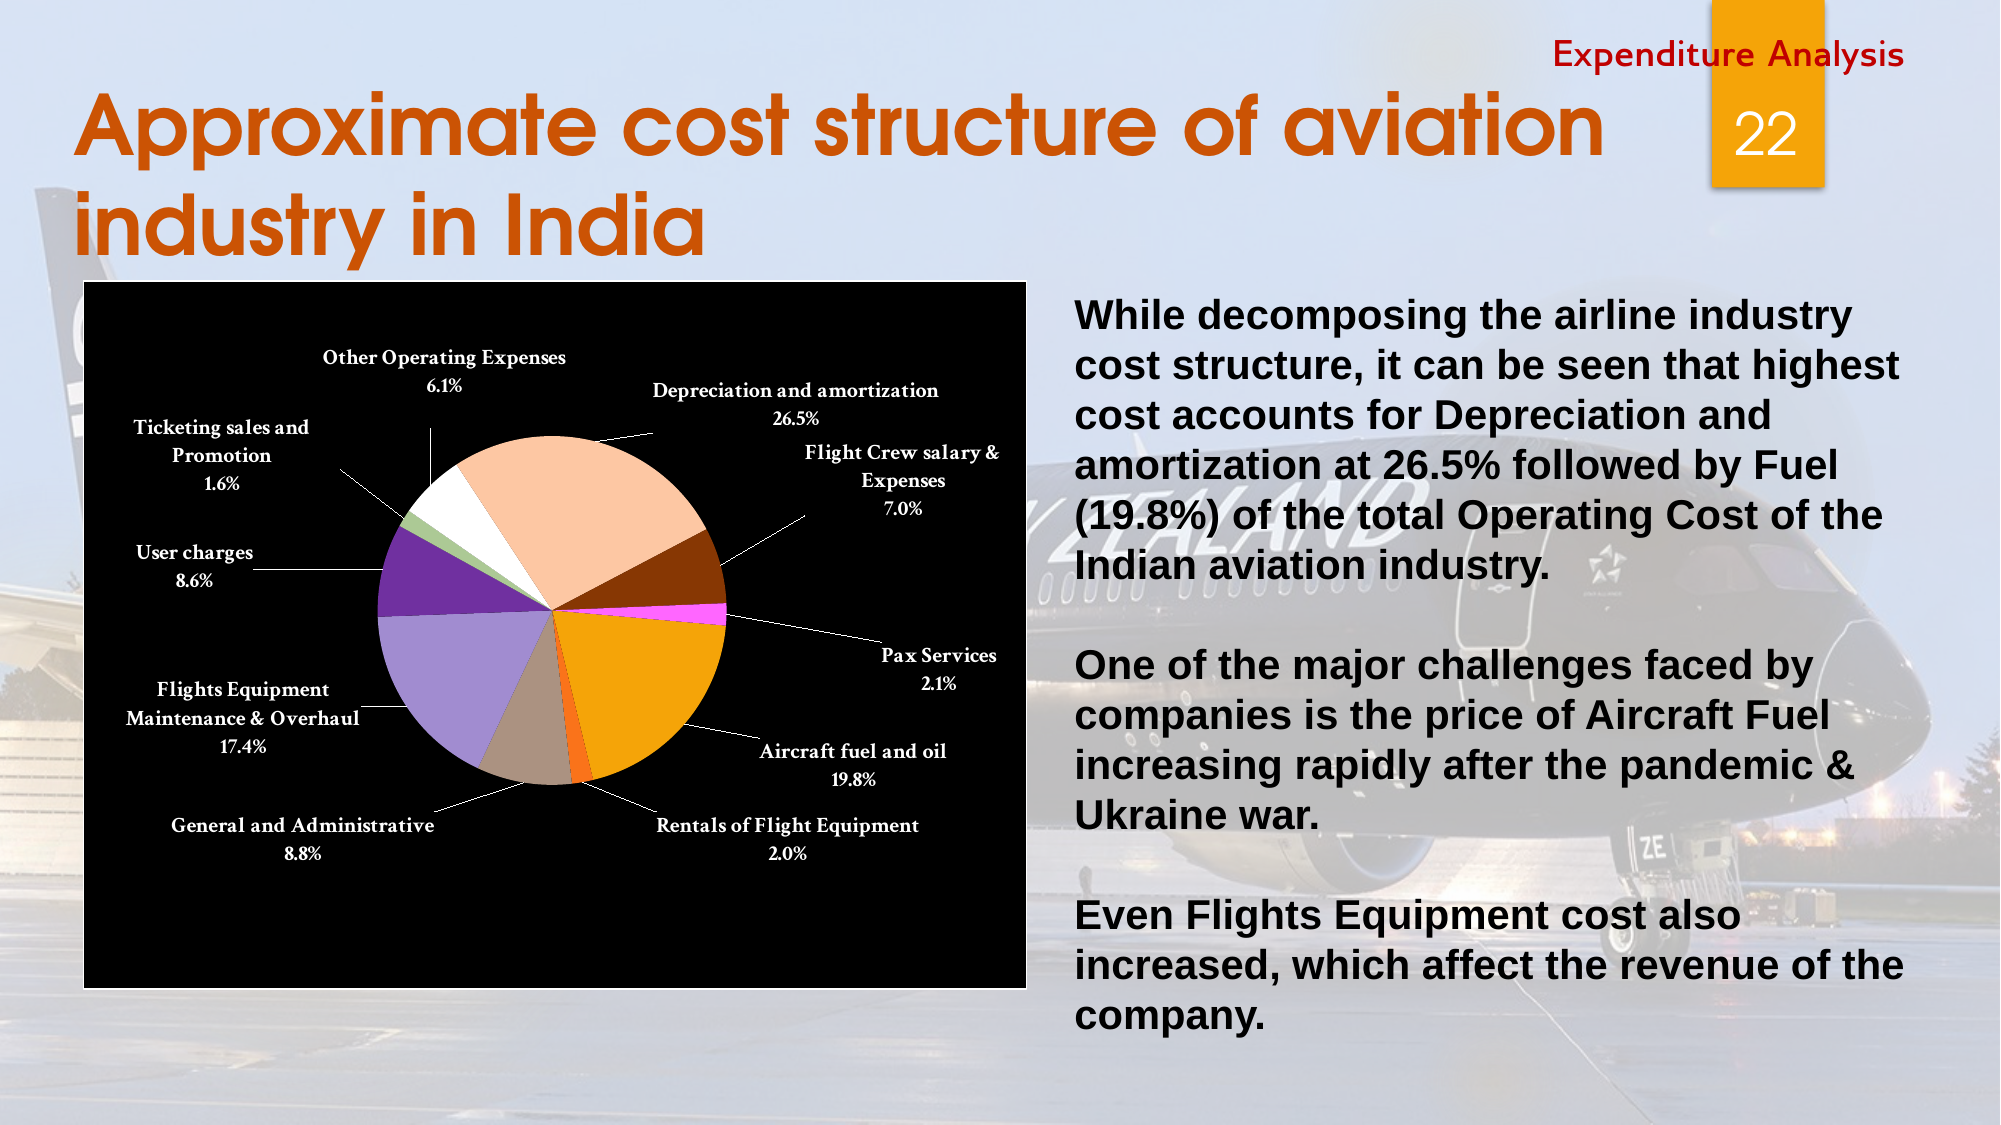

Expenditure Analysis
22
# Approximate cost structure of aviation industry in India

### Chart

| Category | Sales |  |  |
|---|---|---|---|
| Aircraft fuel and oil | 19.82417891147772 | None | None |
| Rentals of Flight Equipment | 1.9691874638234932 | None | None |
| General and Administrative | 8.808479989088646 | None | None |
| Flights Equipment Maintenance & Overhaul | 17.429956264718182 | None | None |
| User charges | 8.638681432516355 | None | None |
| Ticketing sales and Promotion | 1.6222496762233092 | None | None |
| Other Operating Expenses | 6.090945561202543 | None | None |
| Depreciation and amortization | 26.51979023844363 | None | None |
| Flight Crew salary & Expenses | 7.0395300820375954 | None | None |
| Pax Services | 2.0570003804685237 | None | None |
While decomposing the airline industry cost structure, it can be seen that highest cost accounts for Depreciation and amortization at 26.5% followed by Fuel (19.8%) of the total Operating Cost of the Indian aviation industry.

One of the major challenges faced by companies is the price of Aircraft Fuel increasing rapidly after the pandemic & Ukraine war.

Even Flights Equipment cost also increased, which affect the revenue of the company.